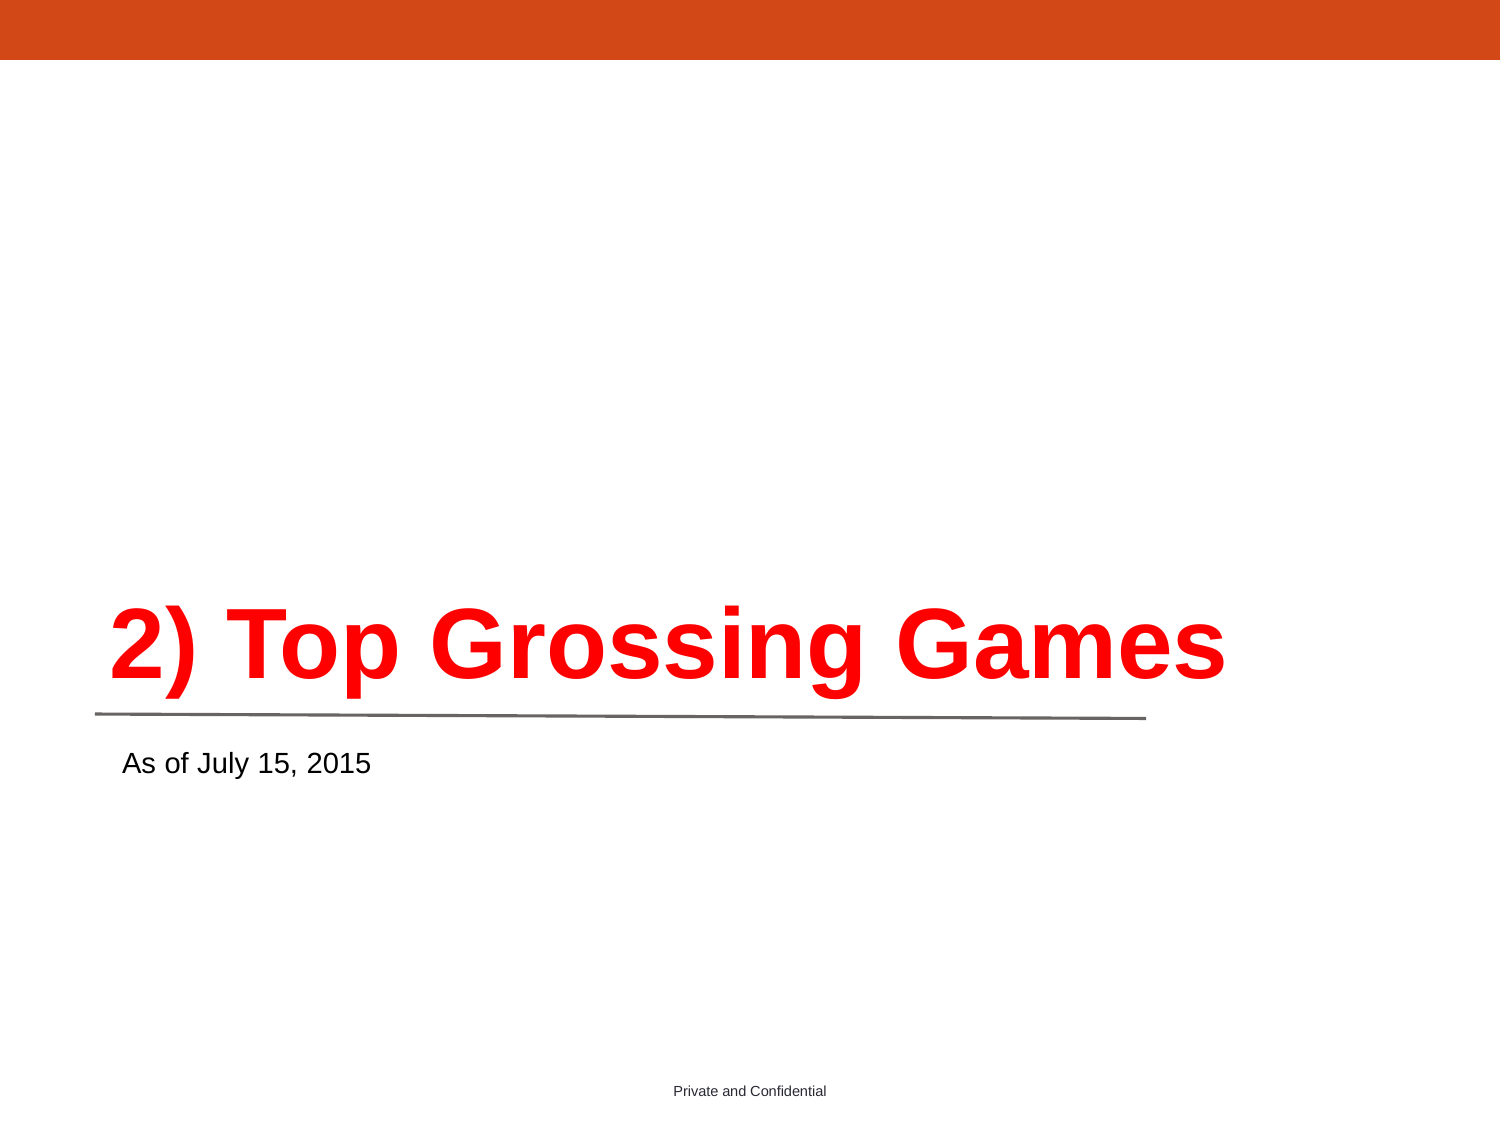

# 2) Top Grossing Games
As of July 15, 2015